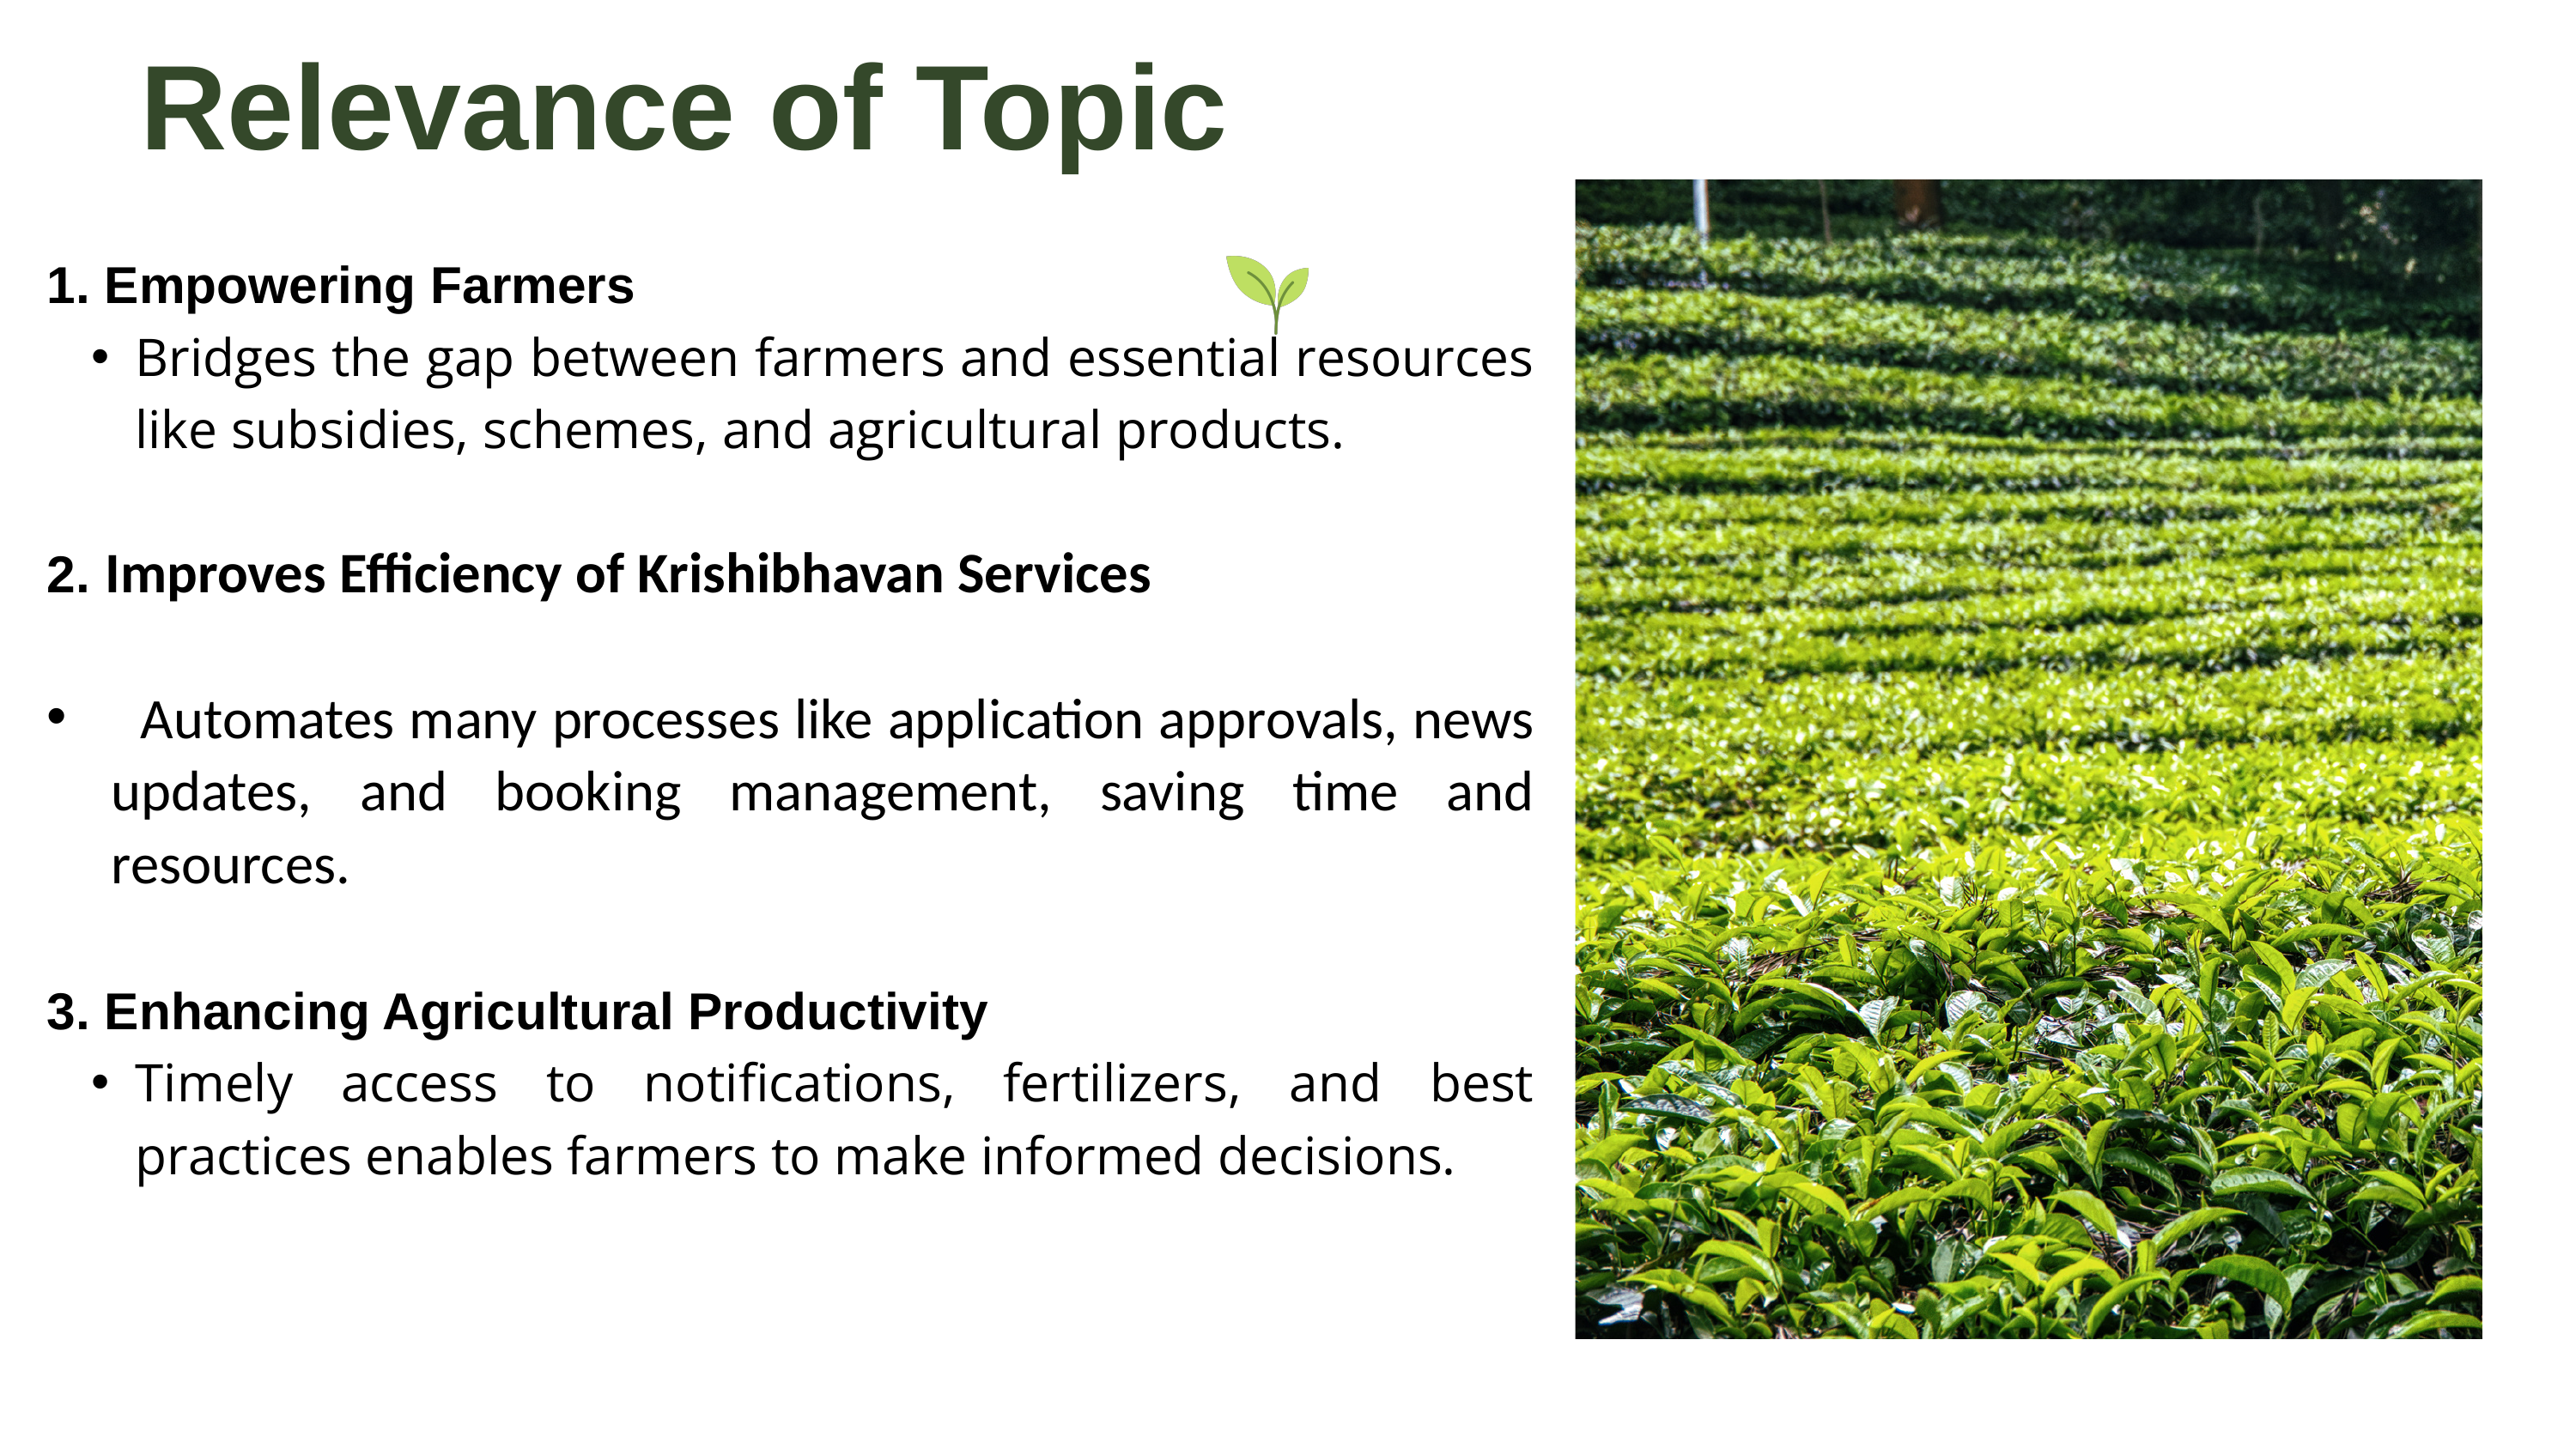

Relevance of Topic

1. Empowering Farmers
Bridges the gap between farmers and essential resources like subsidies, schemes, and agricultural products.

2. Improves Efficiency of Krishibhavan Services
  Automates many processes like application approvals, news updates, and booking management, saving time and resources.

3. Enhancing Agricultural Productivity
Timely access to notifications, fertilizers, and best practices enables farmers to make informed decisions.